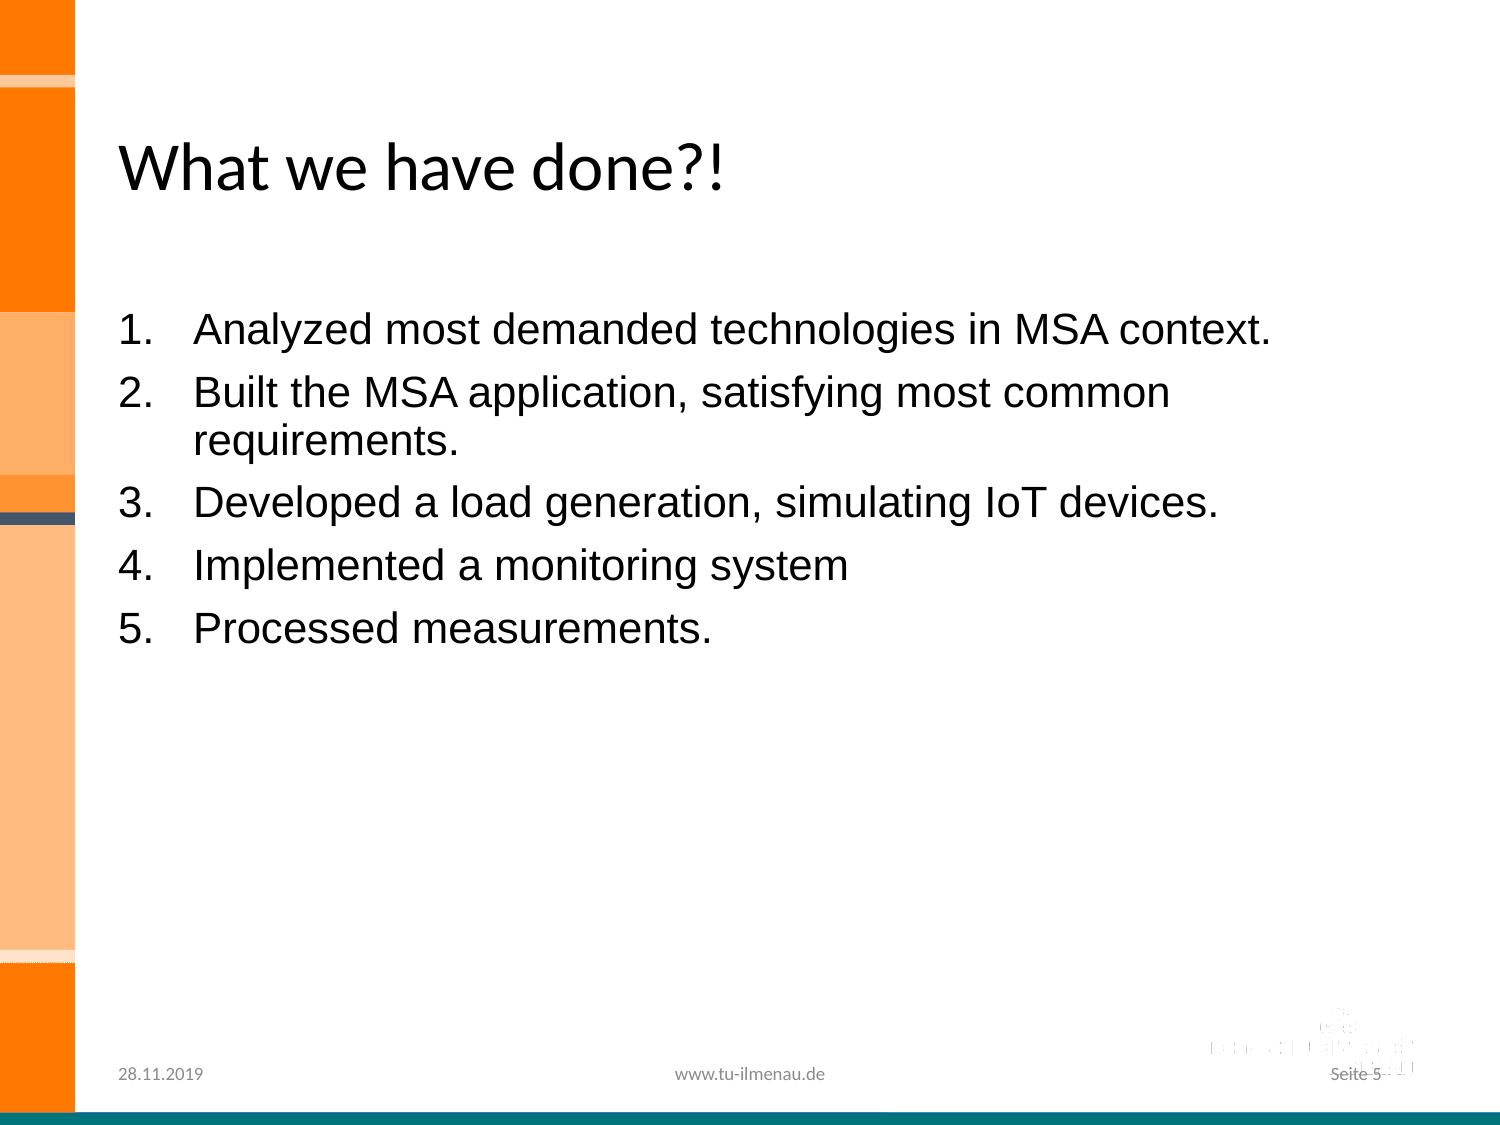

# What we have done?!
Analyzed most demanded technologies in MSA context.
Built the MSA application, satisfying most common requirements.
Developed a load generation, simulating IoT devices.
Implemented a monitoring system
Processed measurements.

28.11.2019
www.tu-ilmenau.de
Seite 5